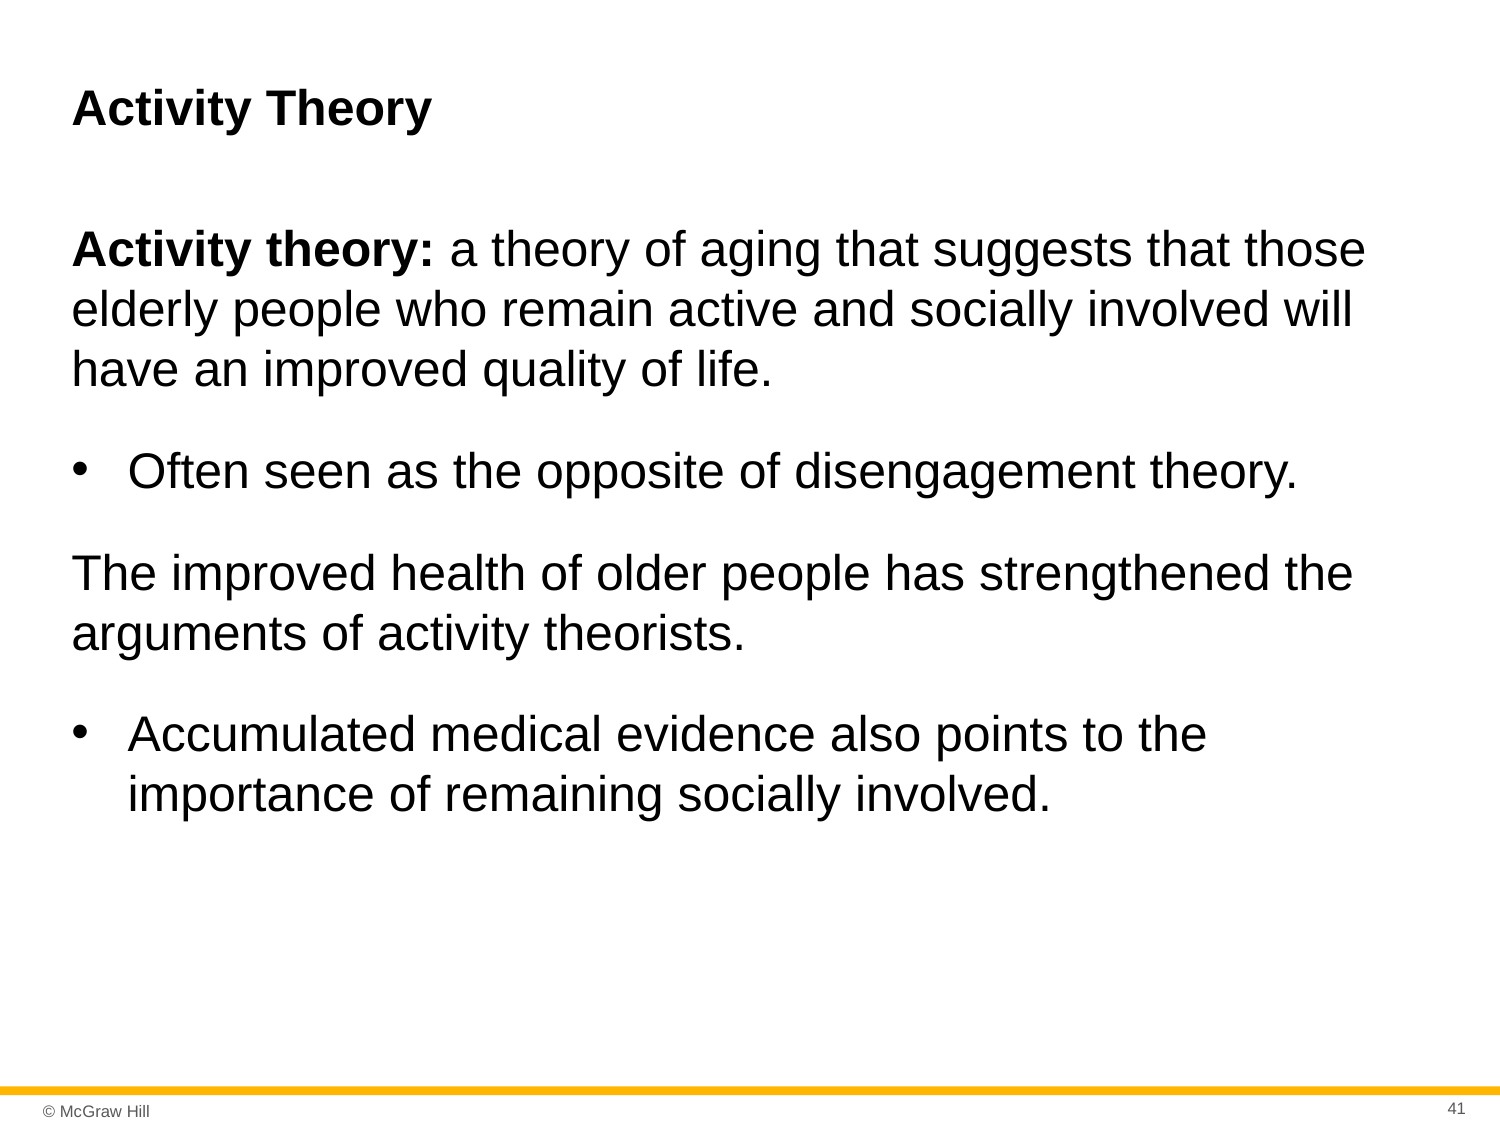

# Activity Theory
Activity theory: a theory of aging that suggests that those elderly people who remain active and socially involved will have an improved quality of life.
Often seen as the opposite of disengagement theory.
The improved health of older people has strengthened the arguments of activity theorists.
Accumulated medical evidence also points to the importance of remaining socially involved.